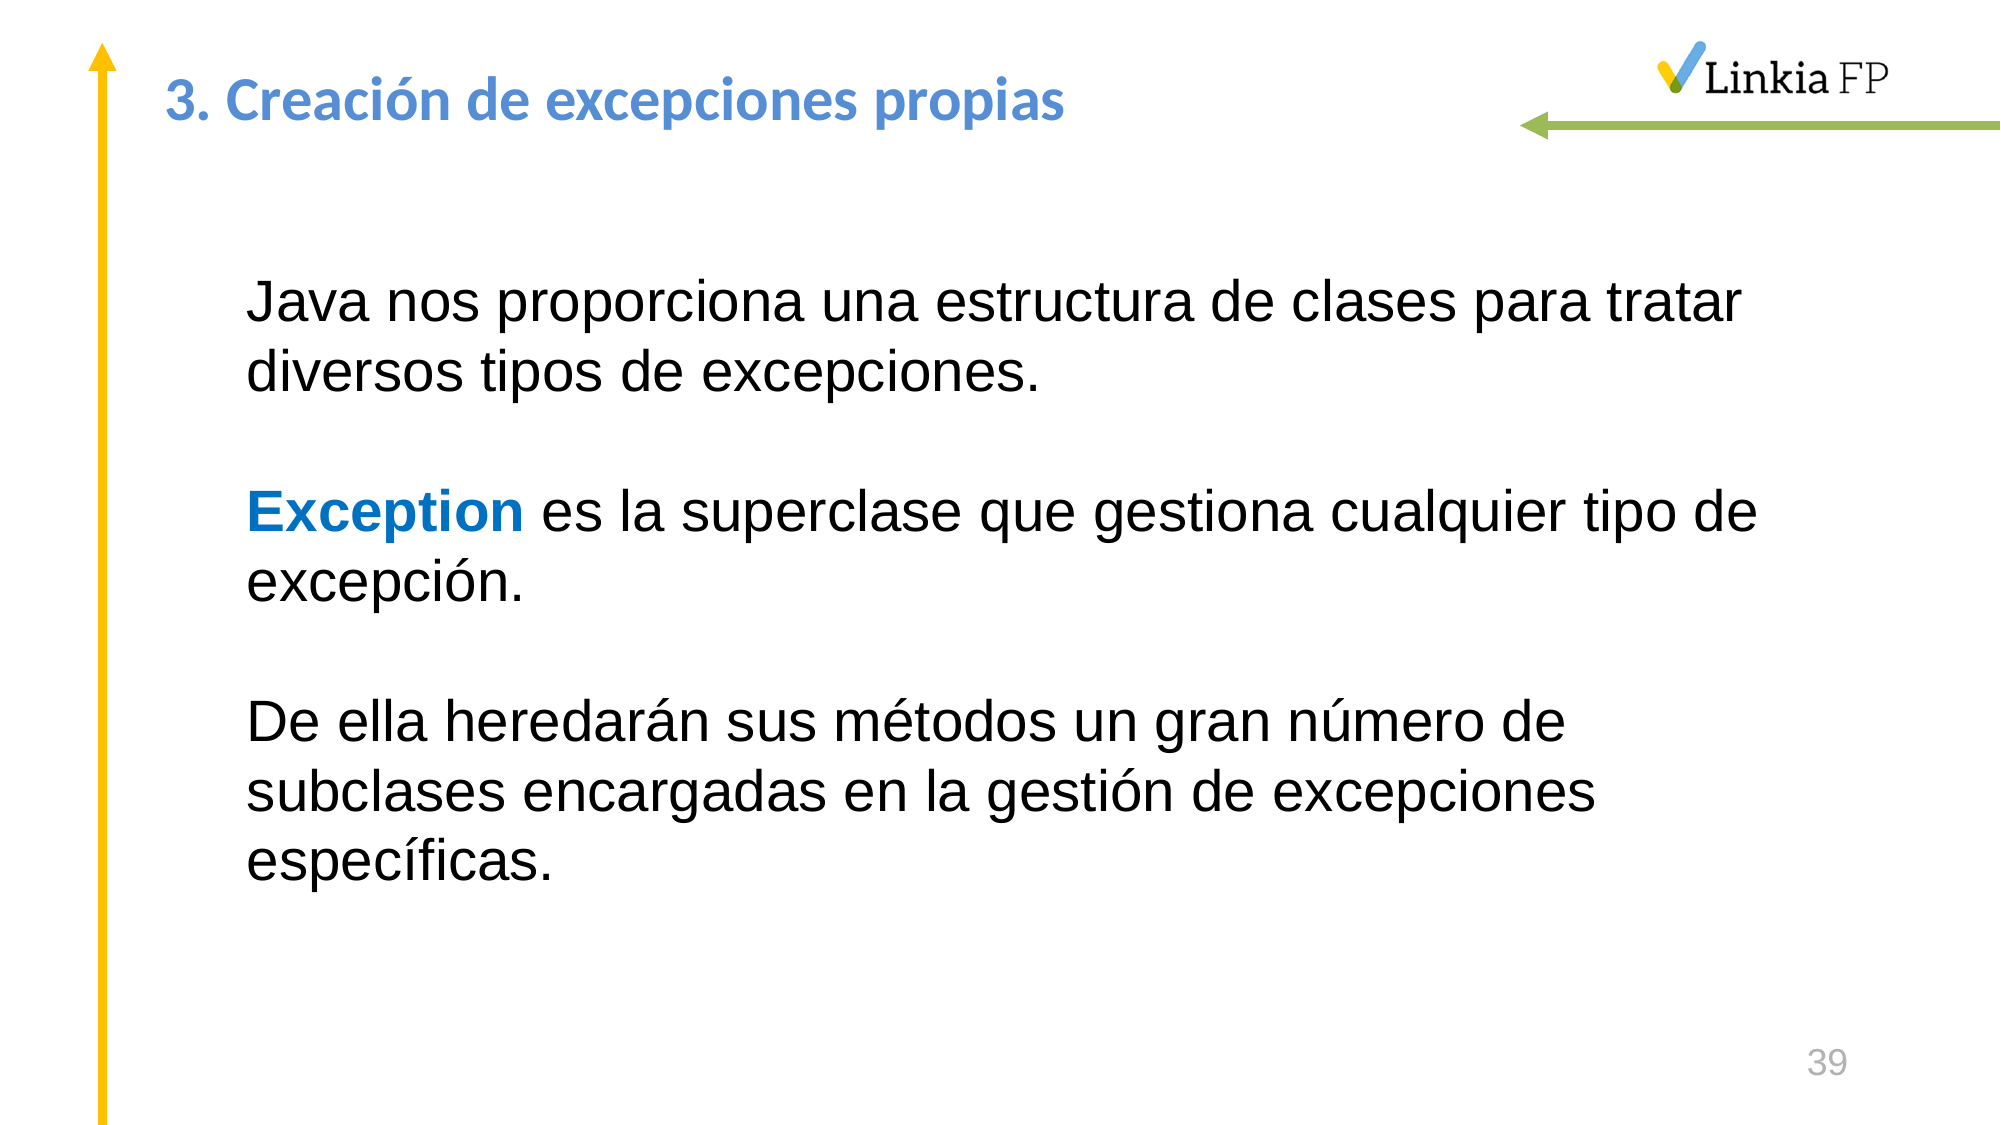

# 3. Creación de excepciones propias
Java nos proporciona una estructura de clases para tratar diversos tipos de excepciones.

Exception es la superclase que gestiona cualquier tipo de excepción.

De ella heredarán sus métodos un gran número de subclases encargadas en la gestión de excepciones específicas.
39